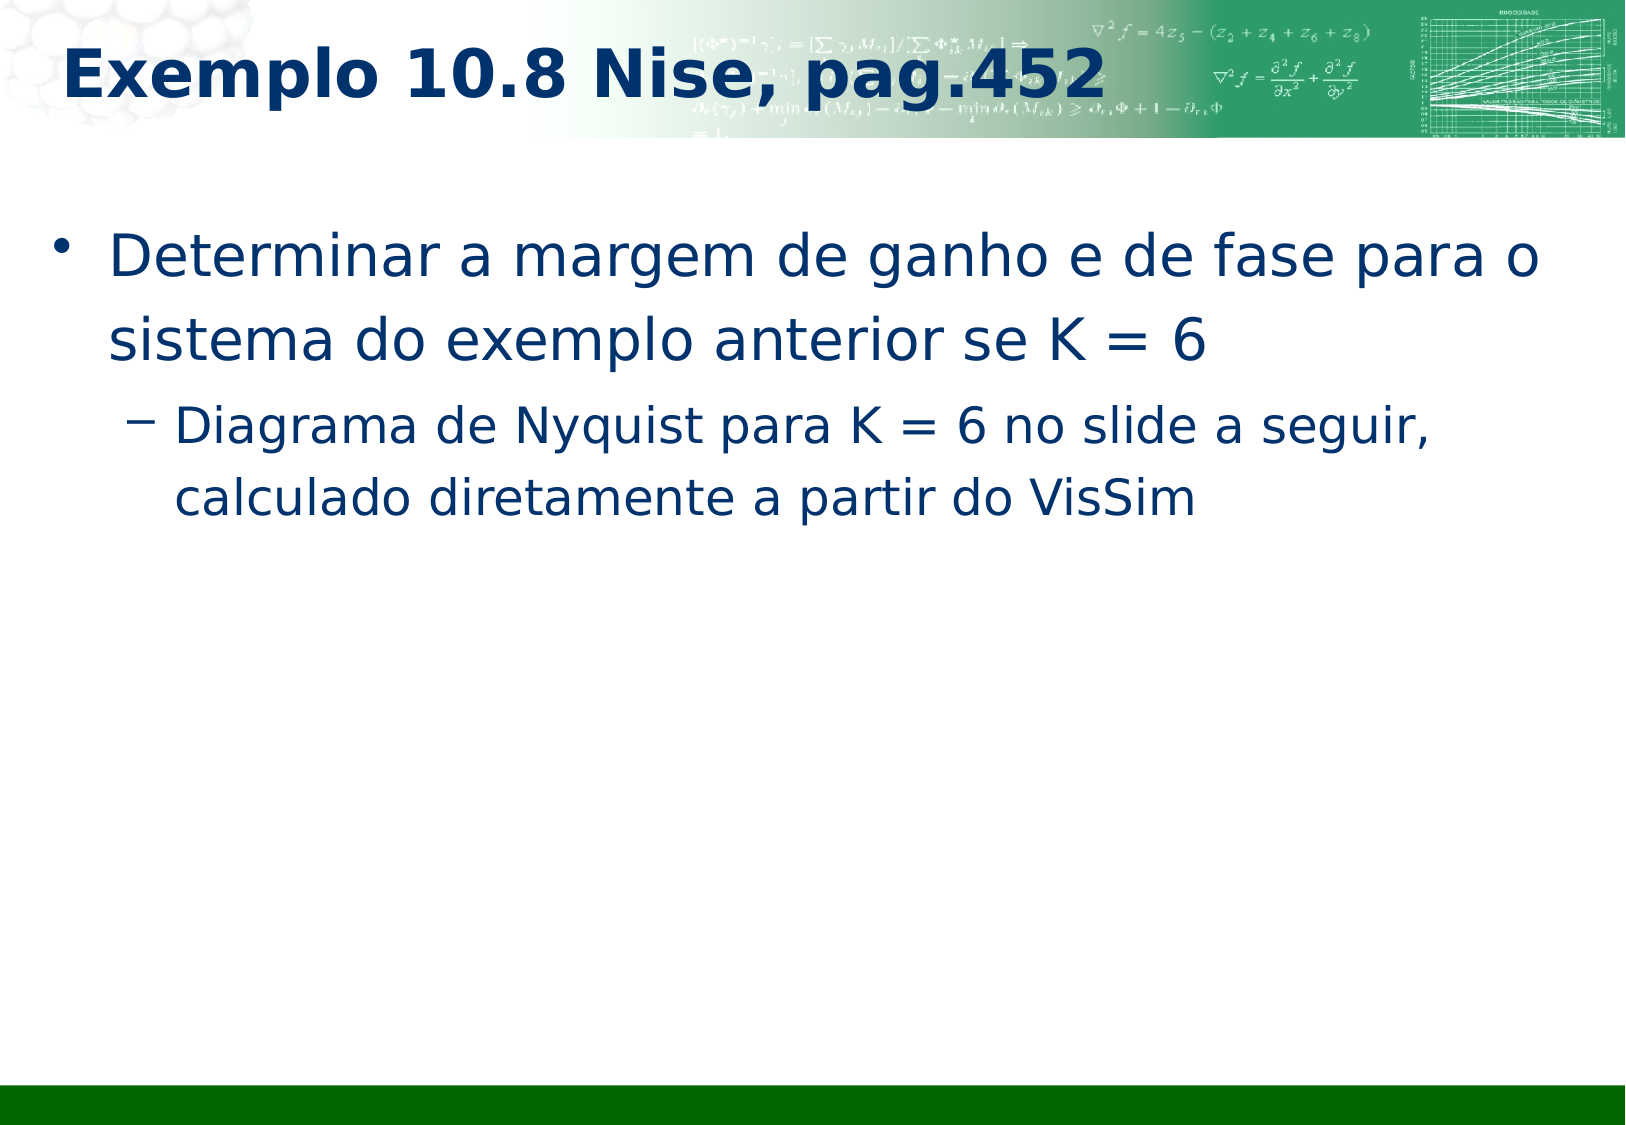

# Exemplo 10.8 Nise, pag.452
Determinar a margem de ganho e de fase para o sistema do exemplo anterior se K = 6
Diagrama de Nyquist para K = 6 no slide a seguir, calculado diretamente a partir do VisSim